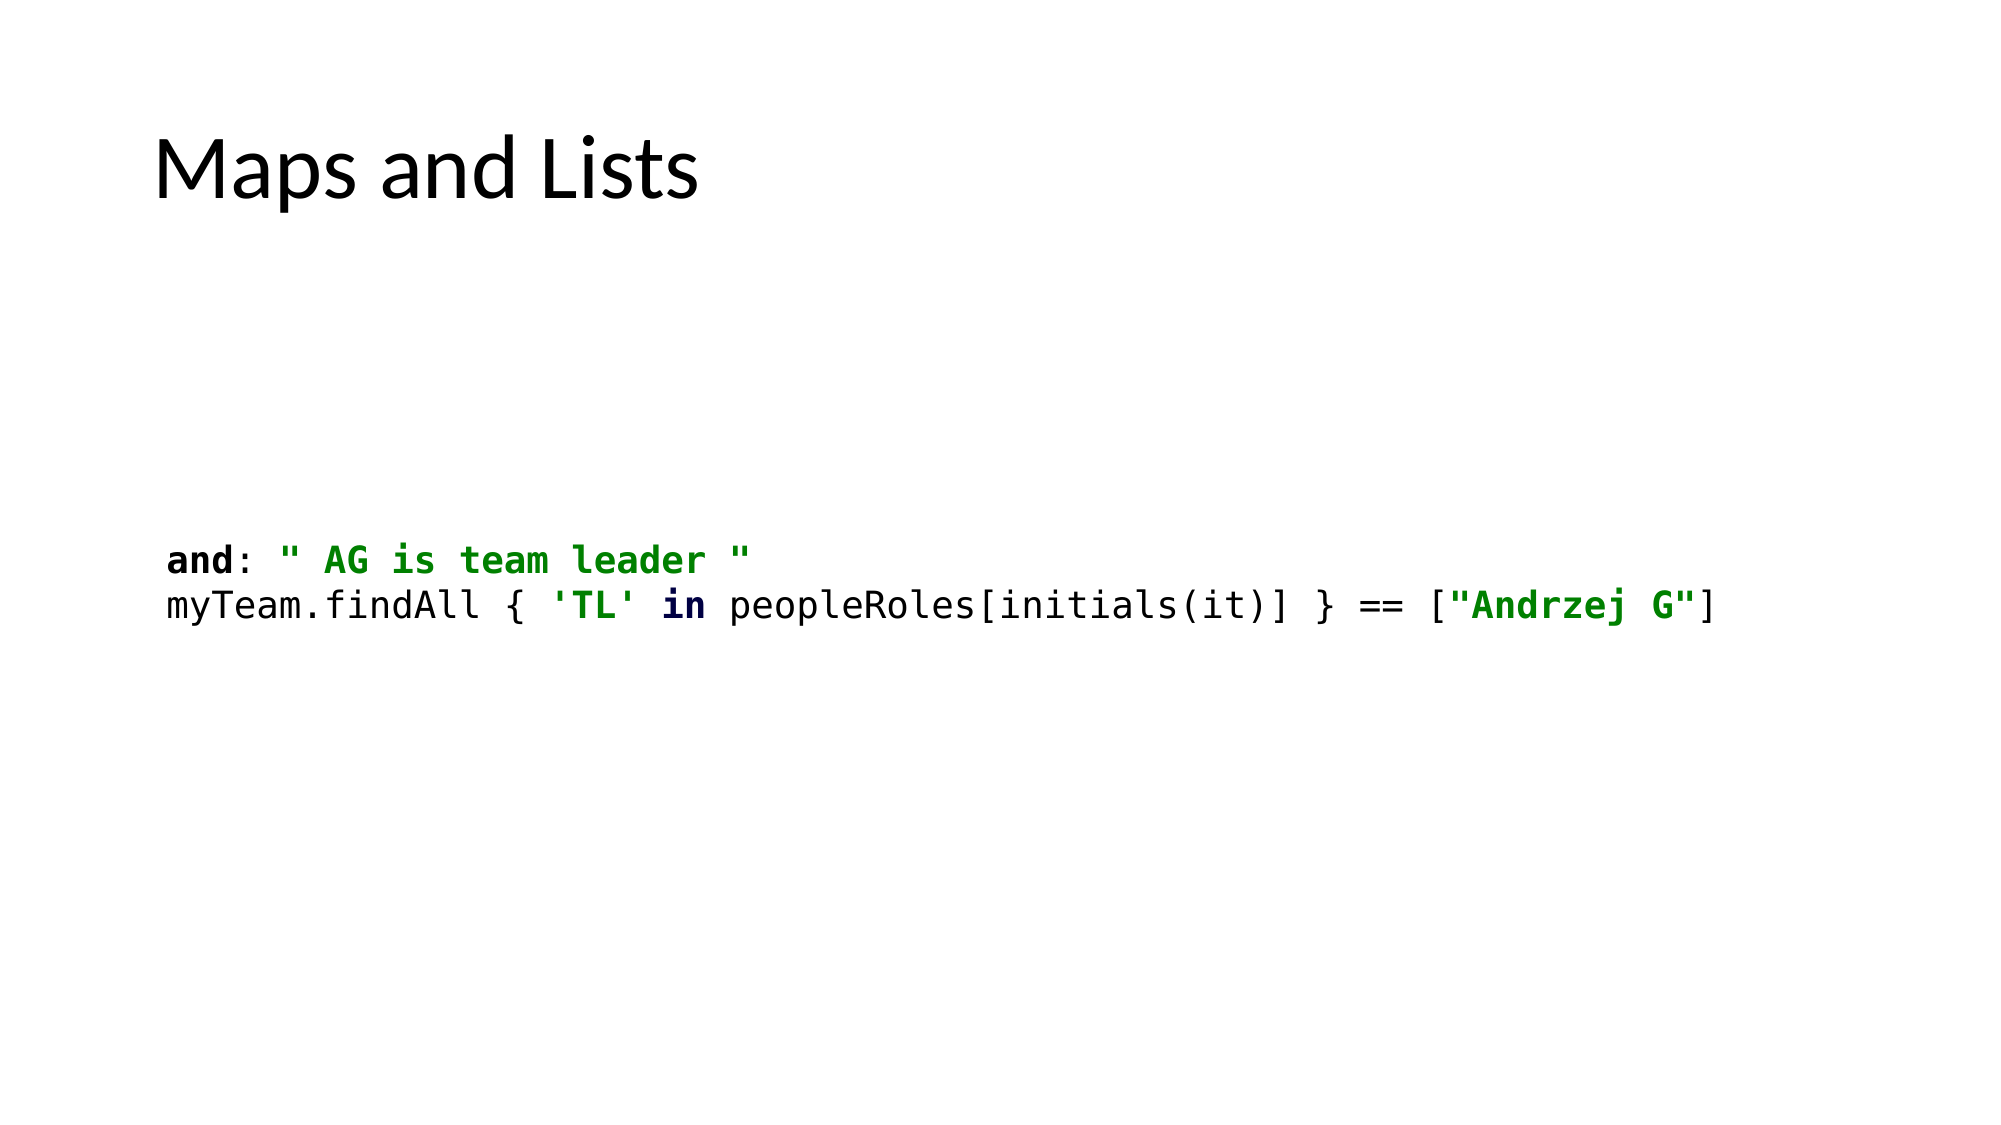

# Maps and Lists
    and: " AG is team leader "
    myTeam.findAll { 'TL' in peopleRoles[initials(it)] } == ["Andrzej G"]